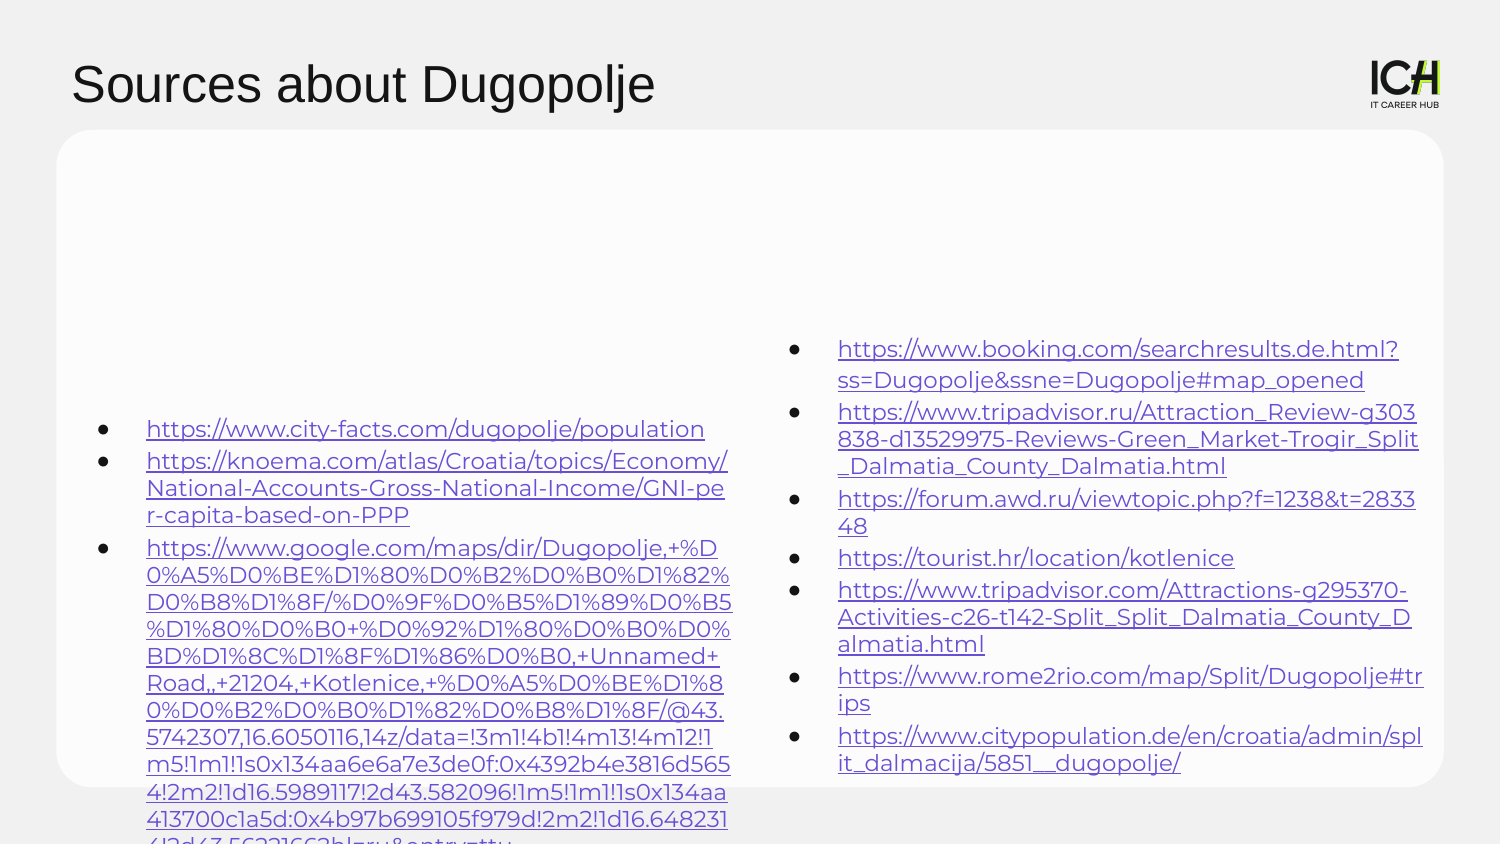

Sources about Dugopolje

https://www.booking.com/searchresults.de.html?ss=Dugopolje&ssne=Dugopolje#map_opened
https://www.tripadvisor.ru/Attraction_Review-g303838-d13529975-Reviews-Green_Market-Trogir_Split_Dalmatia_County_Dalmatia.html
https://forum.awd.ru/viewtopic.php?f=1238&t=283348
https://tourist.hr/location/kotlenice
https://www.tripadvisor.com/Attractions-g295370-Activities-c26-t142-Split_Split_Dalmatia_County_Dalmatia.html
https://www.rome2rio.com/map/Split/Dugopolje#trips
https://www.citypopulation.de/en/croatia/admin/split_dalmacija/5851__dugopolje/

https://www.city-facts.com/dugopolje/population
https://knoema.com/atlas/Croatia/topics/Economy/National-Accounts-Gross-National-Income/GNI-per-capita-based-on-PPP
https://www.google.com/maps/dir/Dugopolje,+%D0%A5%D0%BE%D1%80%D0%B2%D0%B0%D1%82%D0%B8%D1%8F/%D0%9F%D0%B5%D1%89%D0%B5%D1%80%D0%B0+%D0%92%D1%80%D0%B0%D0%BD%D1%8C%D1%8F%D1%86%D0%B0,+Unnamed+Road,,+21204,+Kotlenice,+%D0%A5%D0%BE%D1%80%D0%B2%D0%B0%D1%82%D0%B8%D1%8F/@43.5742307,16.6050116,14z/data=!3m1!4b1!4m13!4m12!1m5!1m1!1s0x134aa6e6a7e3de0f:0x4392b4e3816d5654!2m2!1d16.5989117!2d43.582096!1m5!1m1!1s0x134aa413700c1a5d:0x4b97b699105f979d!2m2!1d16.6482314!2d43.5622166?hl=ru&entry=ttu